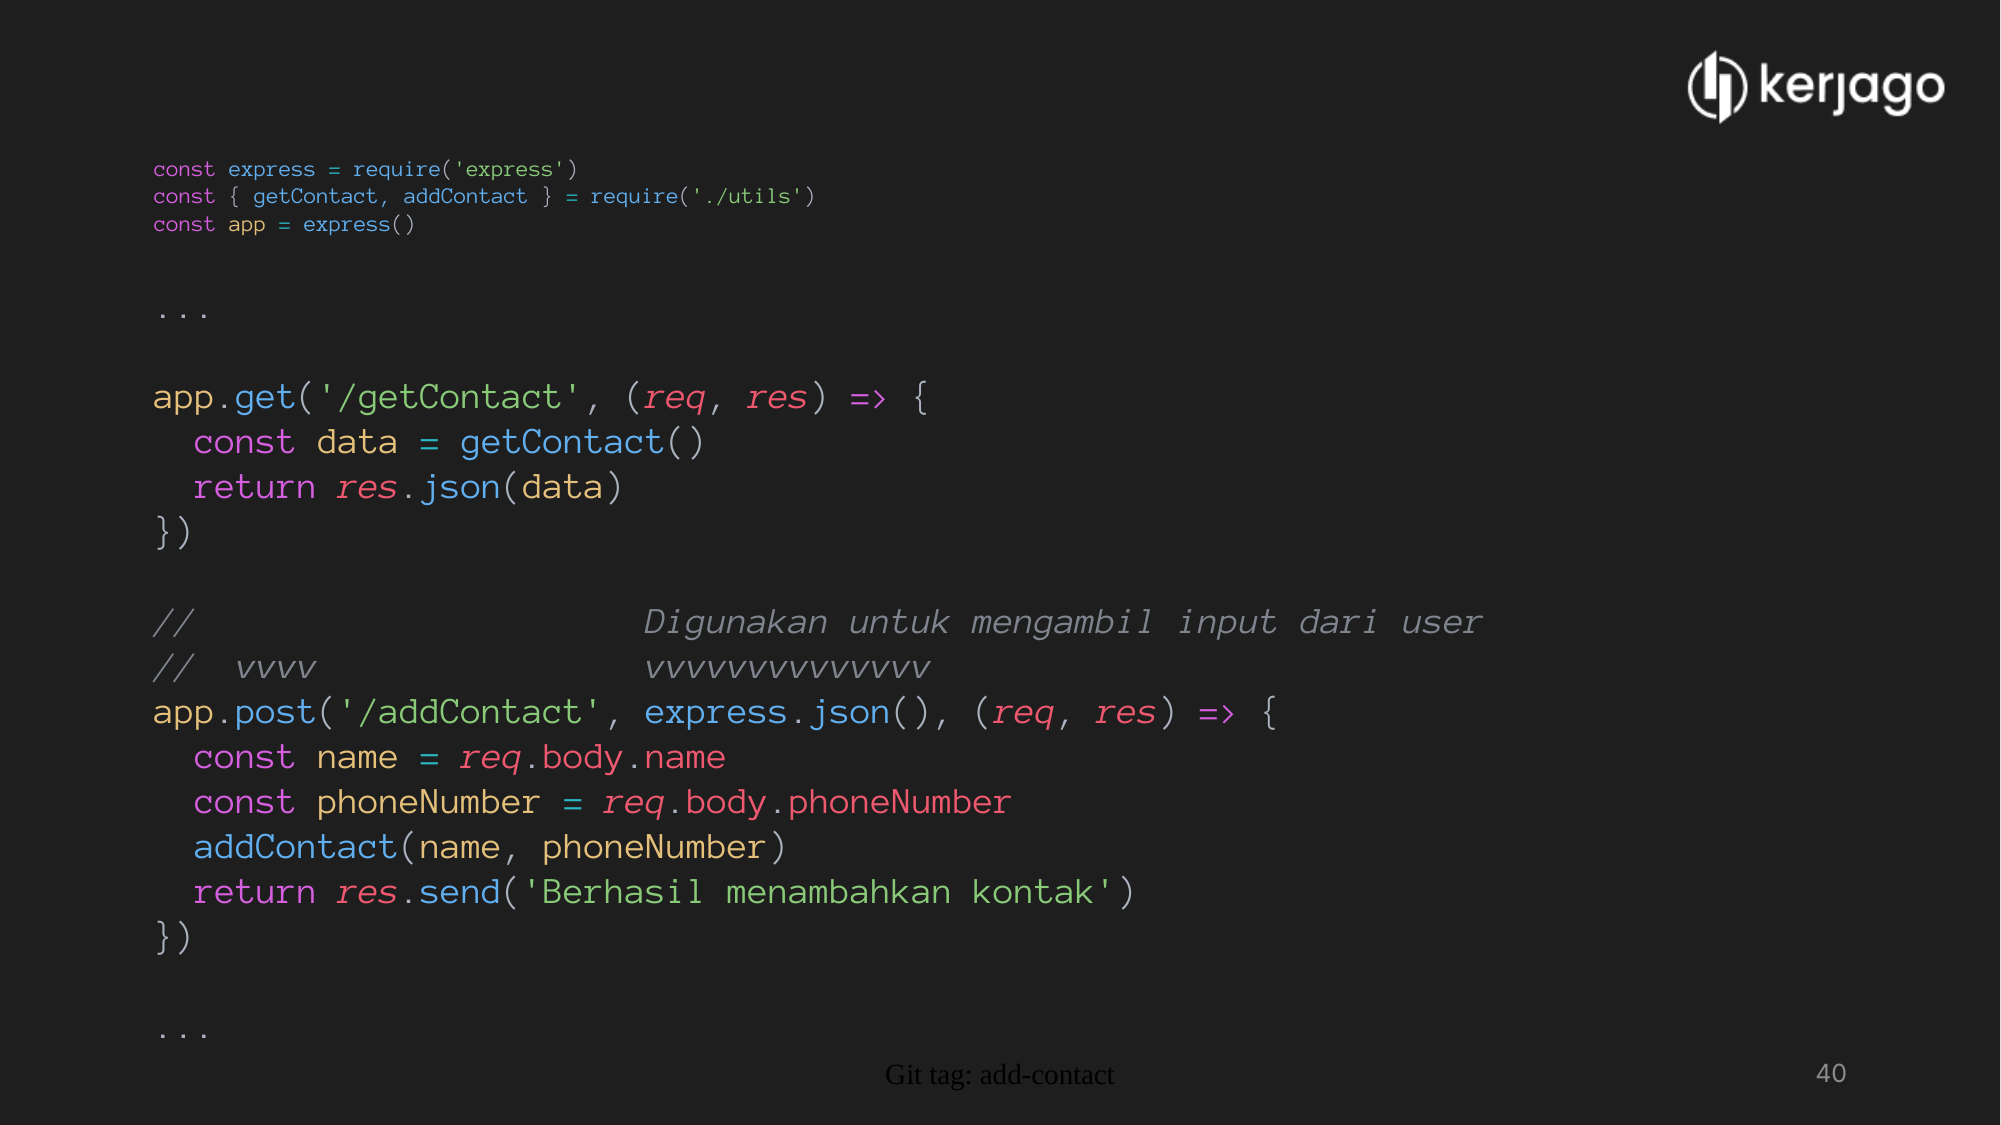

const express = require('express')
const { getContact, addContact } = require('./utils')
const app = express()

...
app.get('/getContact', (req, res) => {
  const data = getContact()
  return res.json(data)
})

//                      Digunakan untuk mengambil input dari user
//  vvvv                vvvvvvvvvvvvvv
app.post('/addContact', express.json(), (req, res) => {
  const name = req.body.name
  const phoneNumber = req.body.phoneNumber
  addContact(name, phoneNumber)
  return res.send('Berhasil menambahkan kontak')
})

...
Git tag: add-contact
40